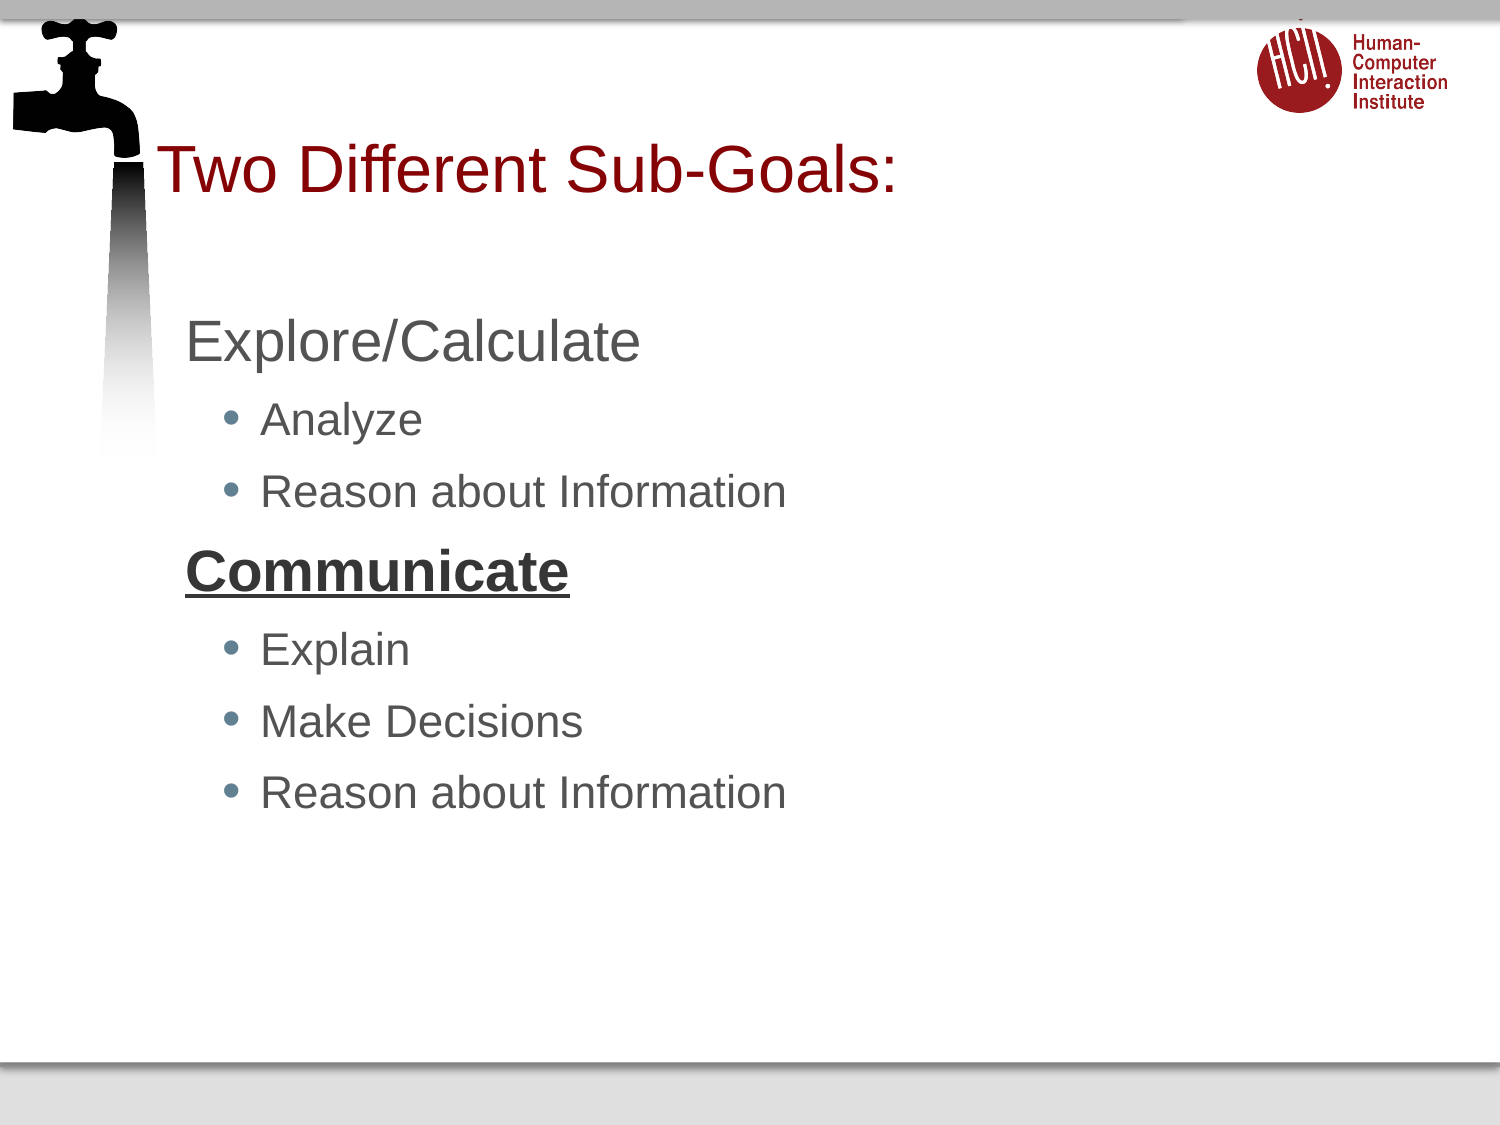

# Two Different Sub-Goals:
Explore/Calculate
Analyze
Reason about Information
Communicate
Explain
Make Decisions
Reason about Information